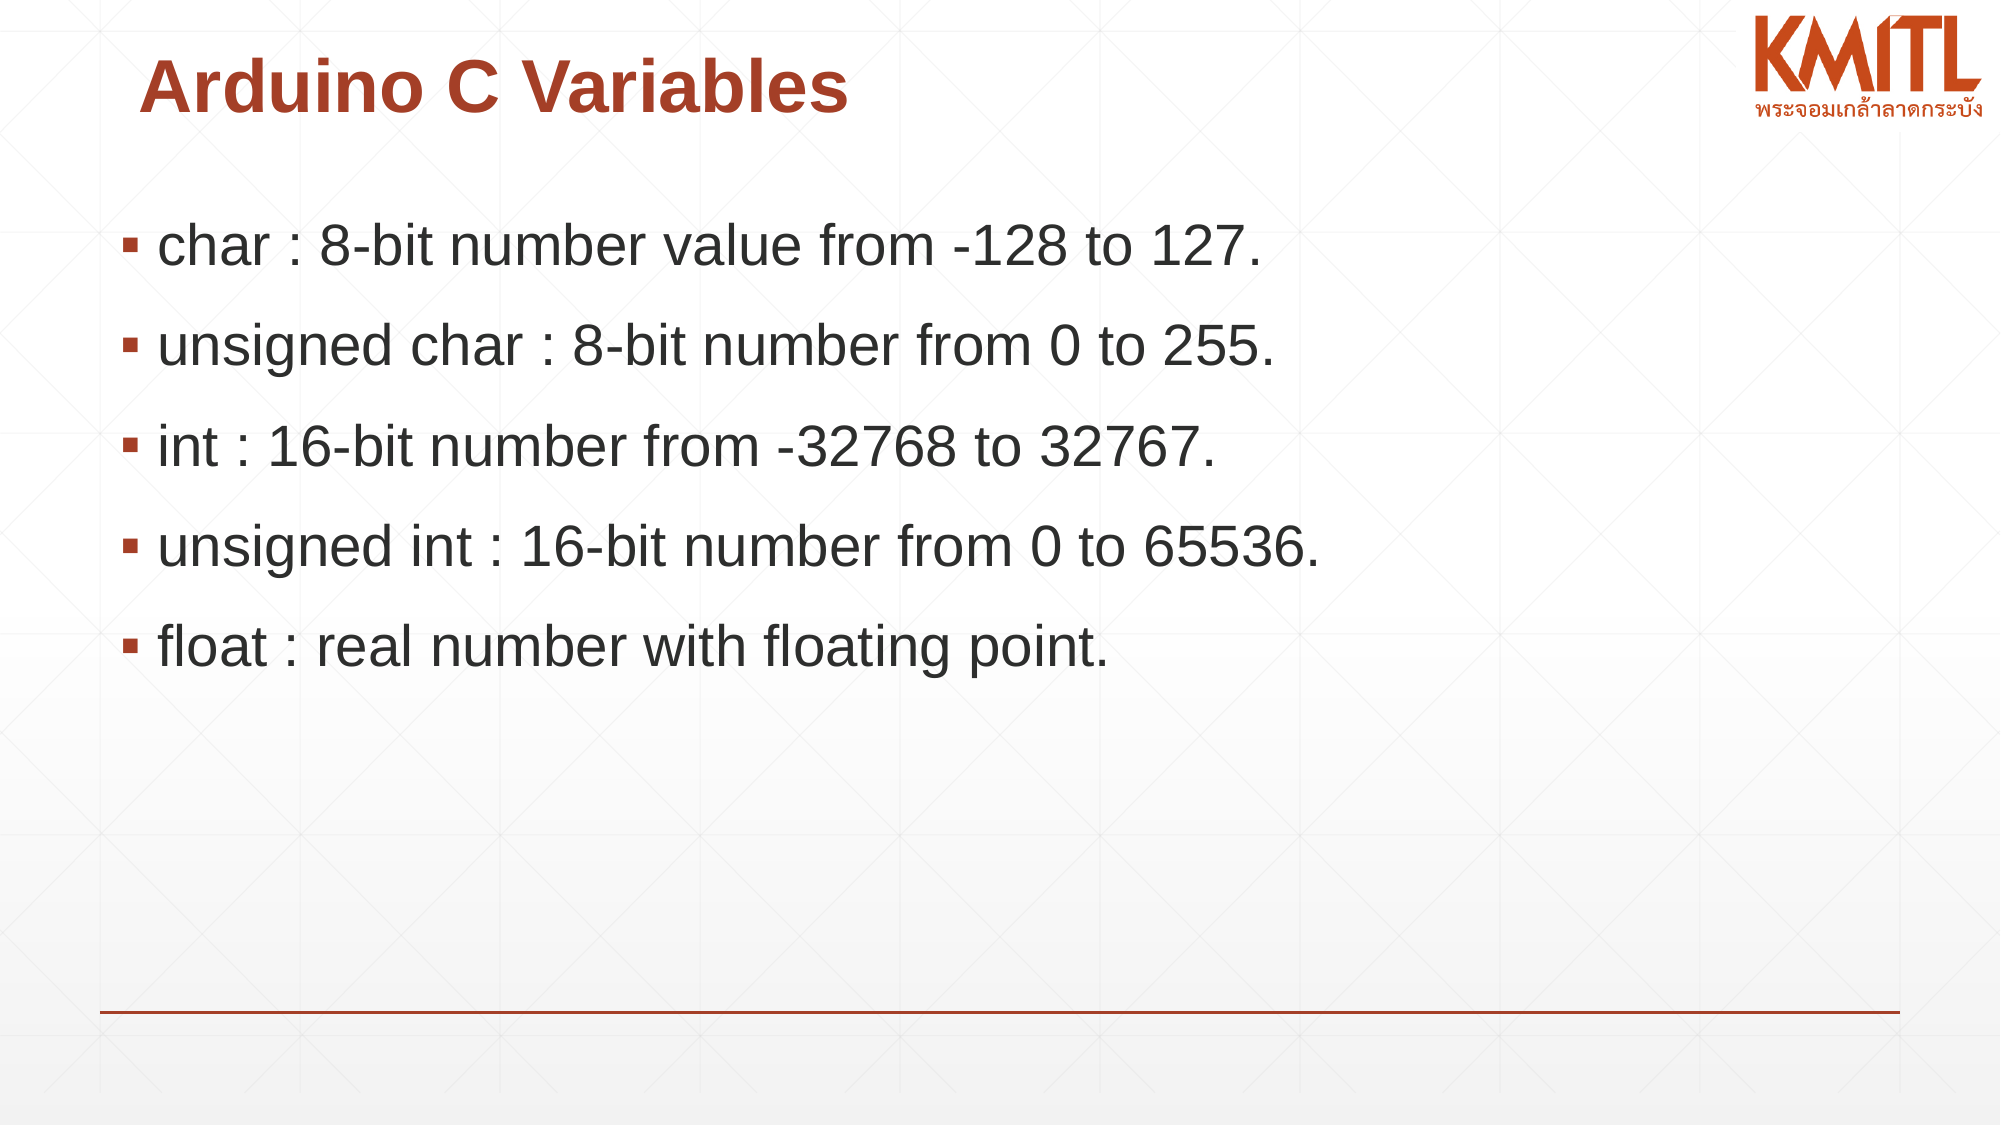

# Arduino C Variables
char : 8-bit number value from -128 to 127.
unsigned char : 8-bit number from 0 to 255.
int : 16-bit number from -32768 to 32767.
unsigned int : 16-bit number from 0 to 65536.
float : real number with floating point.